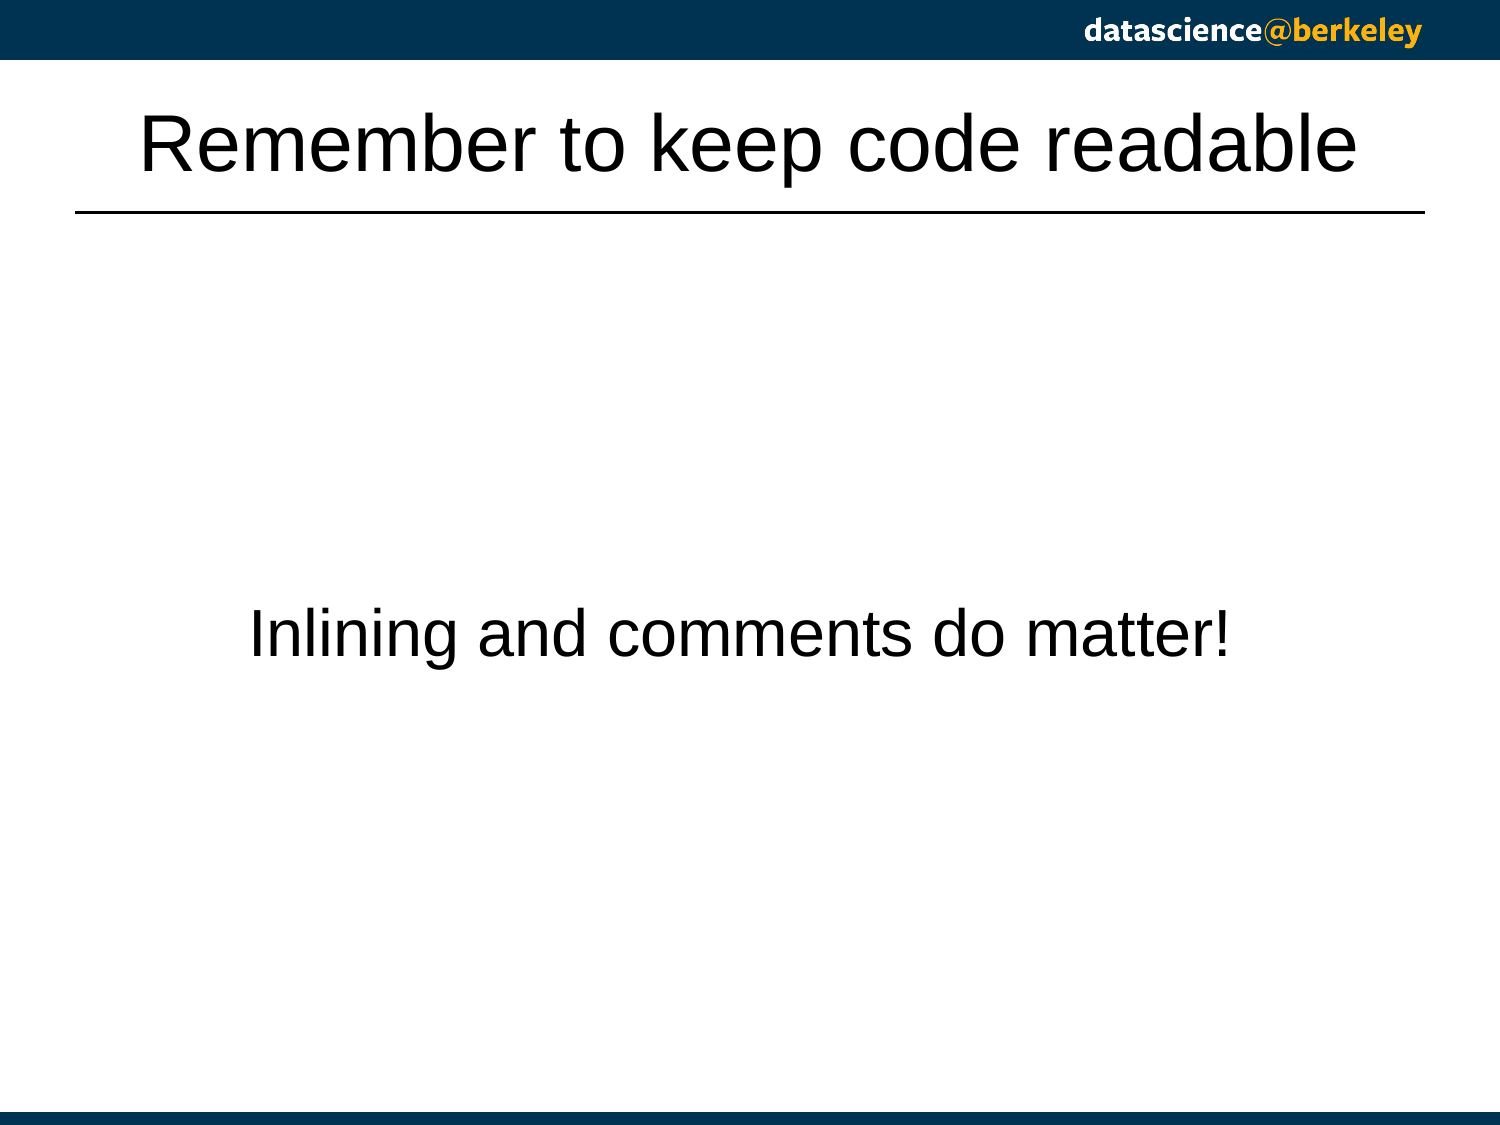

# Remember to keep code readable

Inlining and comments do matter!